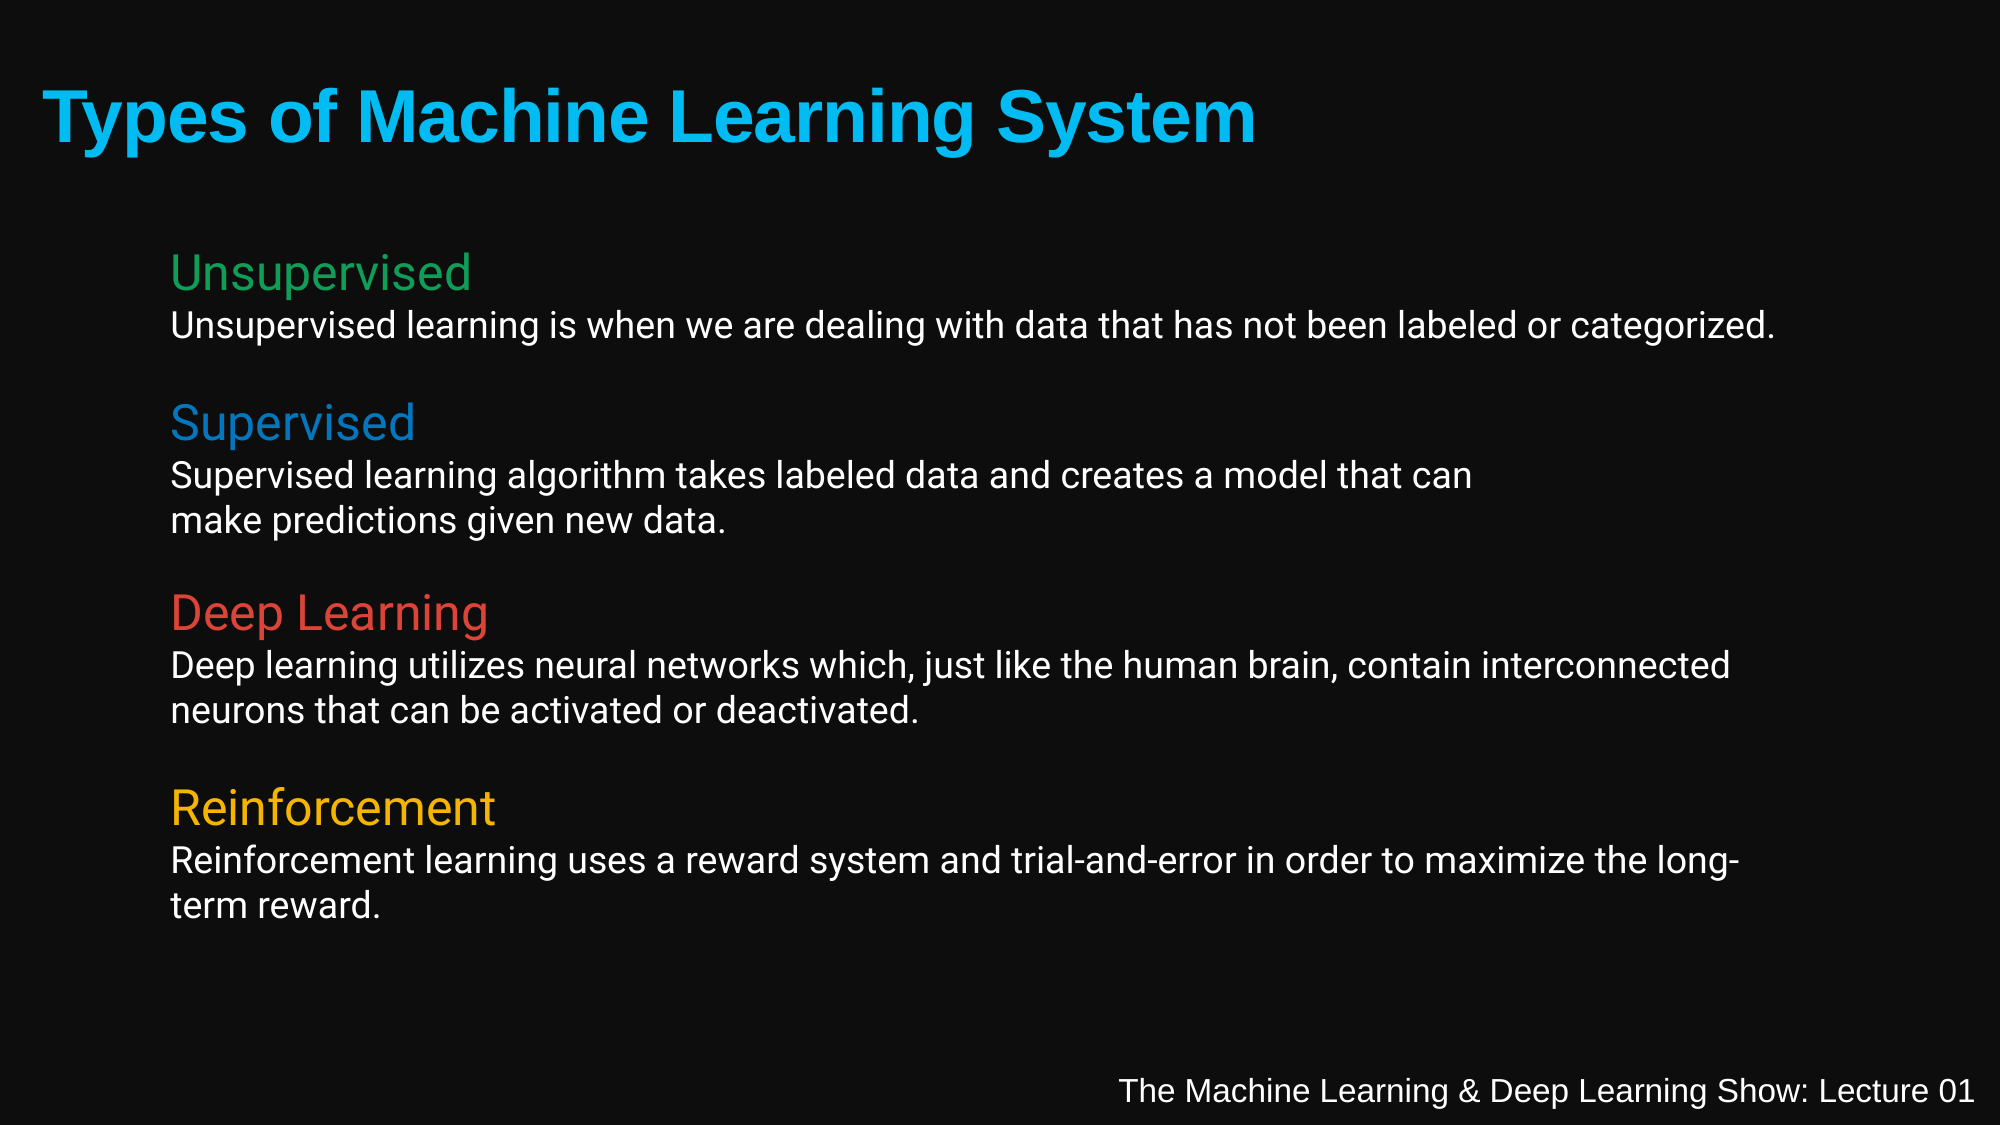

# Types of Machine Learning System
Unsupervised
Unsupervised learning is when we are dealing with data that has not been labeled or categorized.
Supervised
Supervised learning algorithm takes labeled data and creates a model that can
make predictions given new data.
Deep Learning
Deep learning utilizes neural networks which, just like the human brain, contain interconnected neurons that can be activated or deactivated.
Reinforcement
Reinforcement learning uses a reward system and trial-and-error in order to maximize the long-term reward.
The Machine Learning & Deep Learning Show: Lecture 01